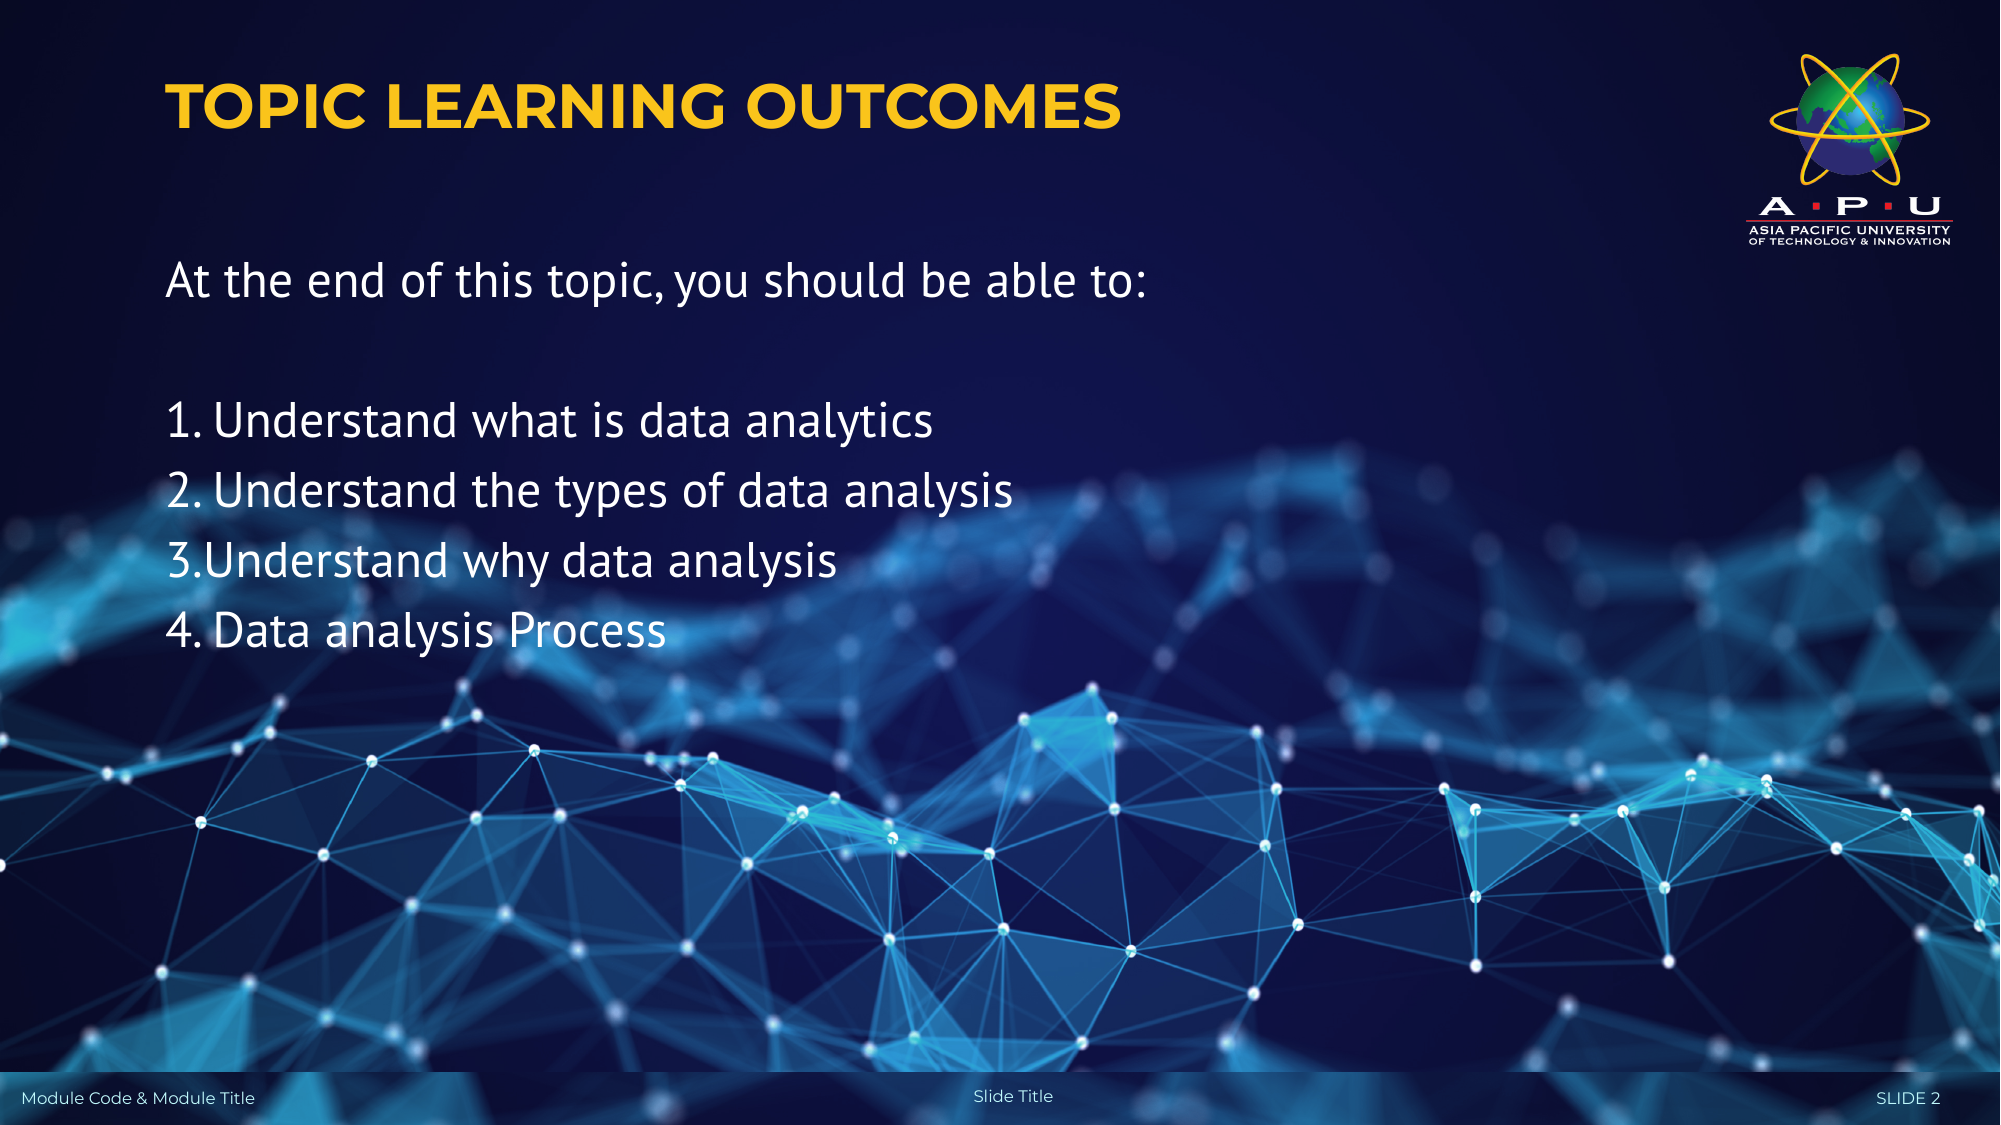

# Topic Learning Outcomes
At the end of this topic, you should be able to:

1. Understand what is data analytics
2. Understand the types of data analysis
3.Understand why data analysis
4. Data analysis Process